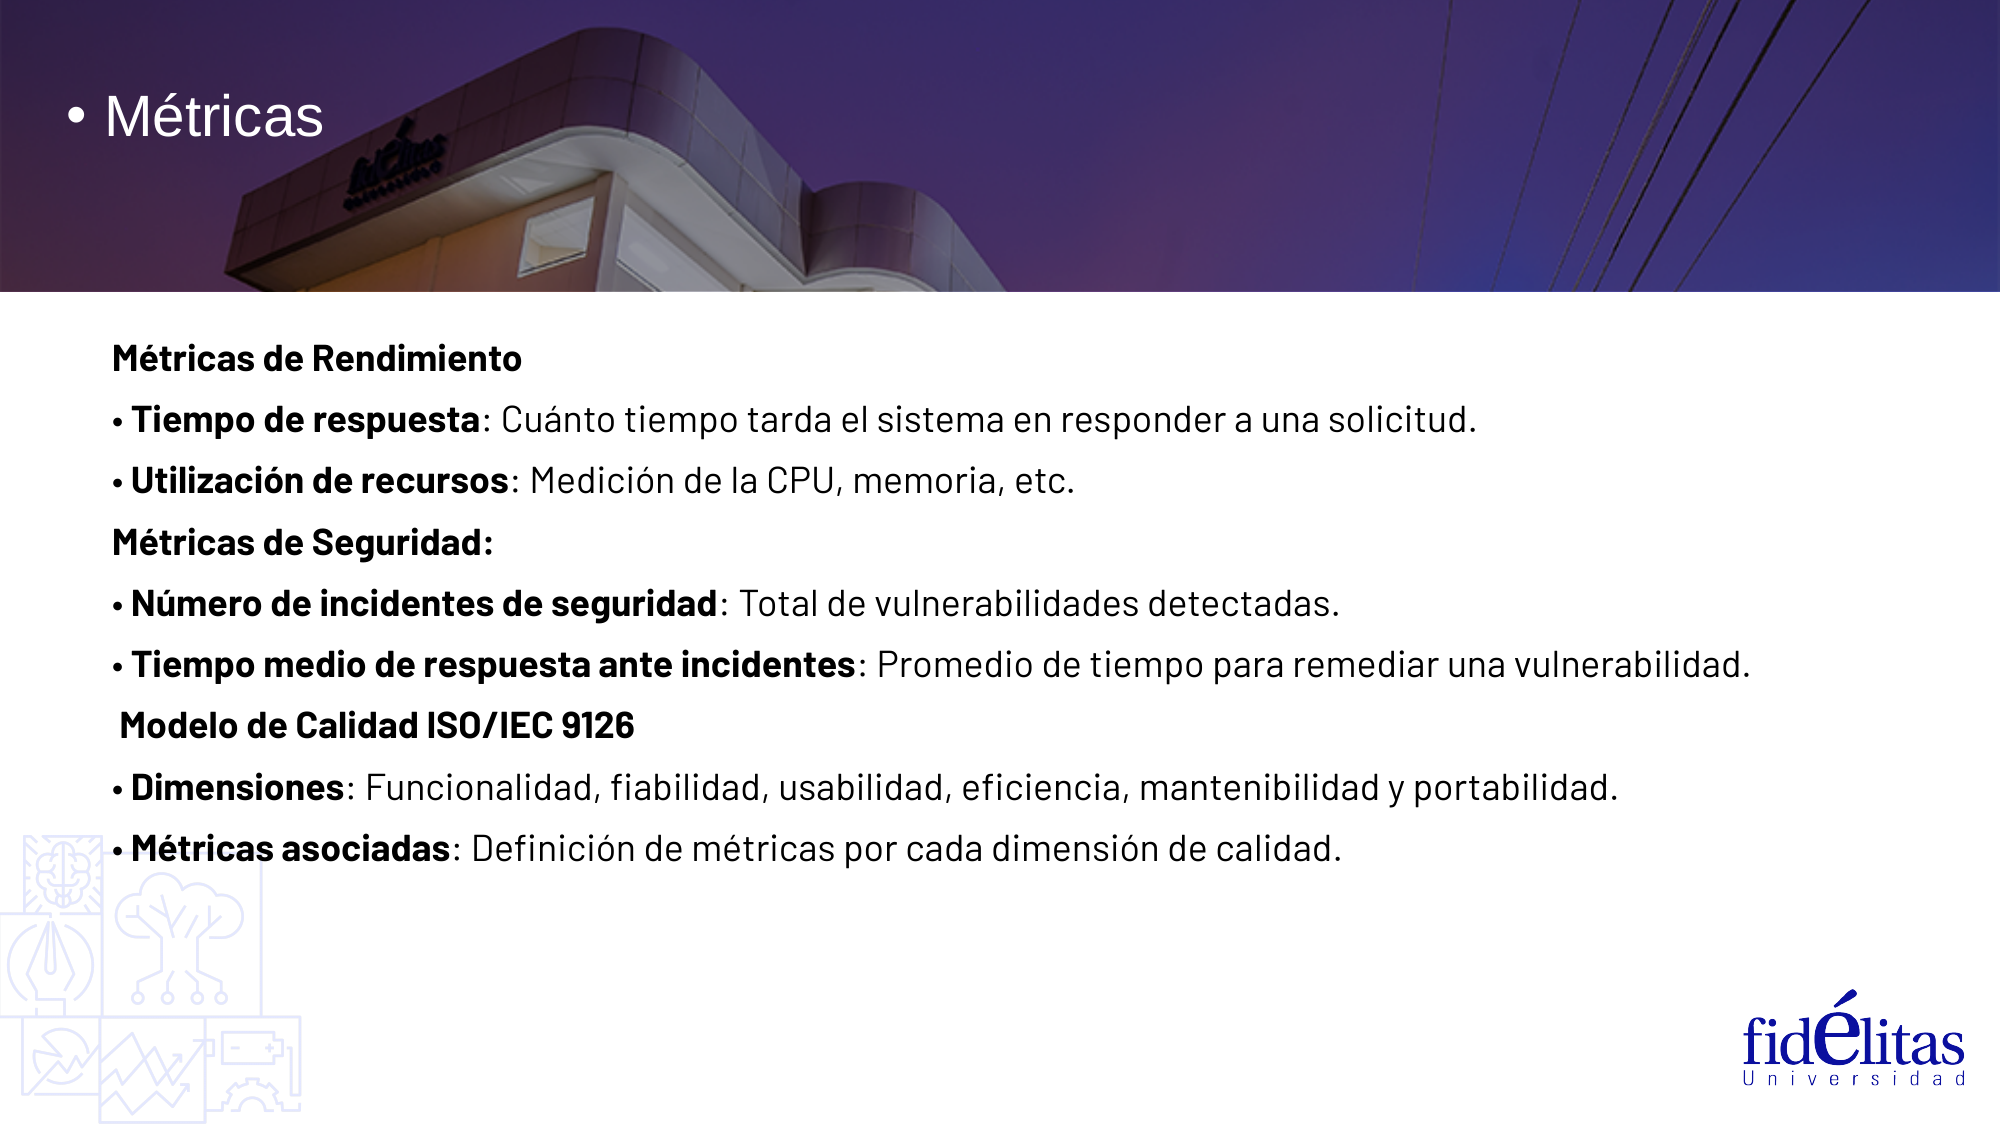

Métricas
Métricas de Rendimiento
• Tiempo de respuesta: Cuánto tiempo tarda el sistema en responder a una solicitud.
• Utilización de recursos: Medición de la CPU, memoria, etc.
Métricas de Seguridad:
• Número de incidentes de seguridad: Total de vulnerabilidades detectadas.
• Tiempo medio de respuesta ante incidentes: Promedio de tiempo para remediar una vulnerabilidad.
 Modelo de Calidad ISO/IEC 9126
• Dimensiones: Funcionalidad, fiabilidad, usabilidad, eficiencia, mantenibilidad y portabilidad.
• Métricas asociadas: Definición de métricas por cada dimensión de calidad.